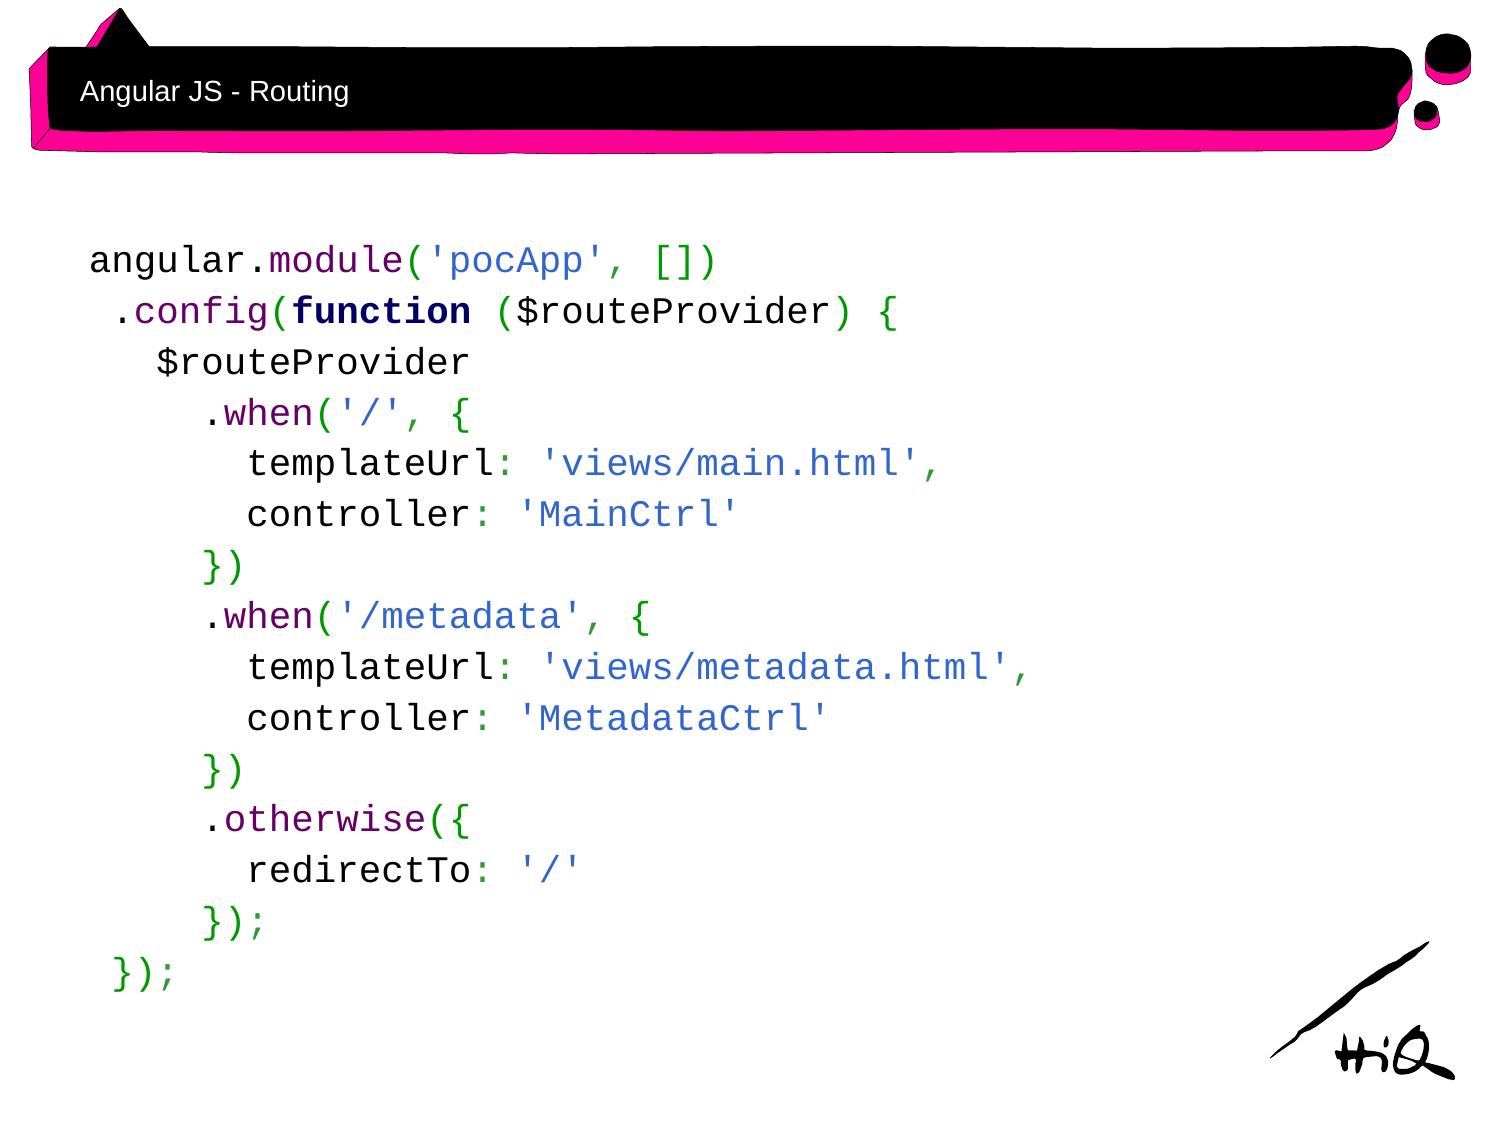

# Angular JS - Routing
angular.module('pocApp', [])
 .config(function ($routeProvider) {
   $routeProvider
     .when('/', {
       templateUrl: 'views/main.html',
       controller: 'MainCtrl'
     })
     .when('/metadata', {
       templateUrl: 'views/metadata.html',
       controller: 'MetadataCtrl'
     })
     .otherwise({
       redirectTo: '/'
     });
 });